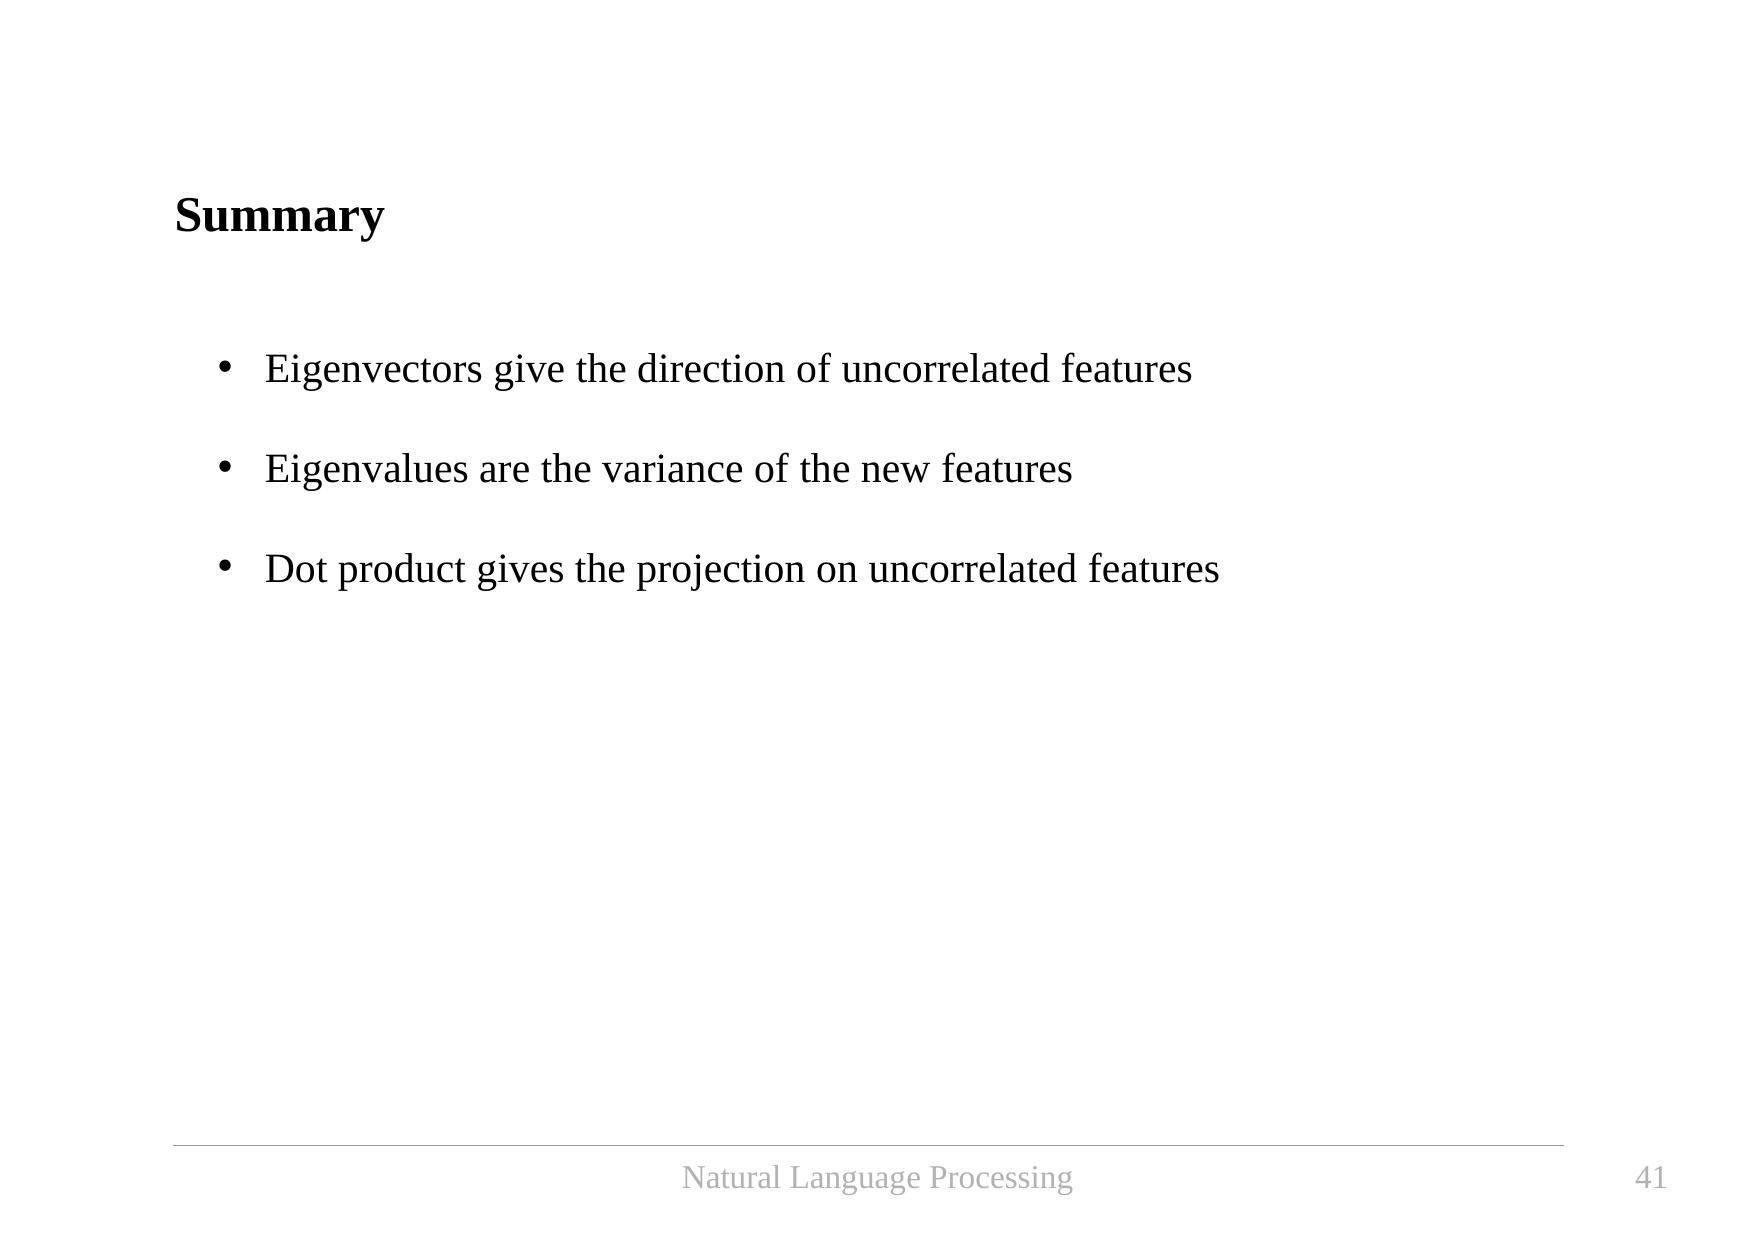

Summary
Eigenvectors give the direction of uncorrelated features
Eigenvalues are the variance of the new features
Dot product gives the projection on uncorrelated features

Natural Language Processing
41